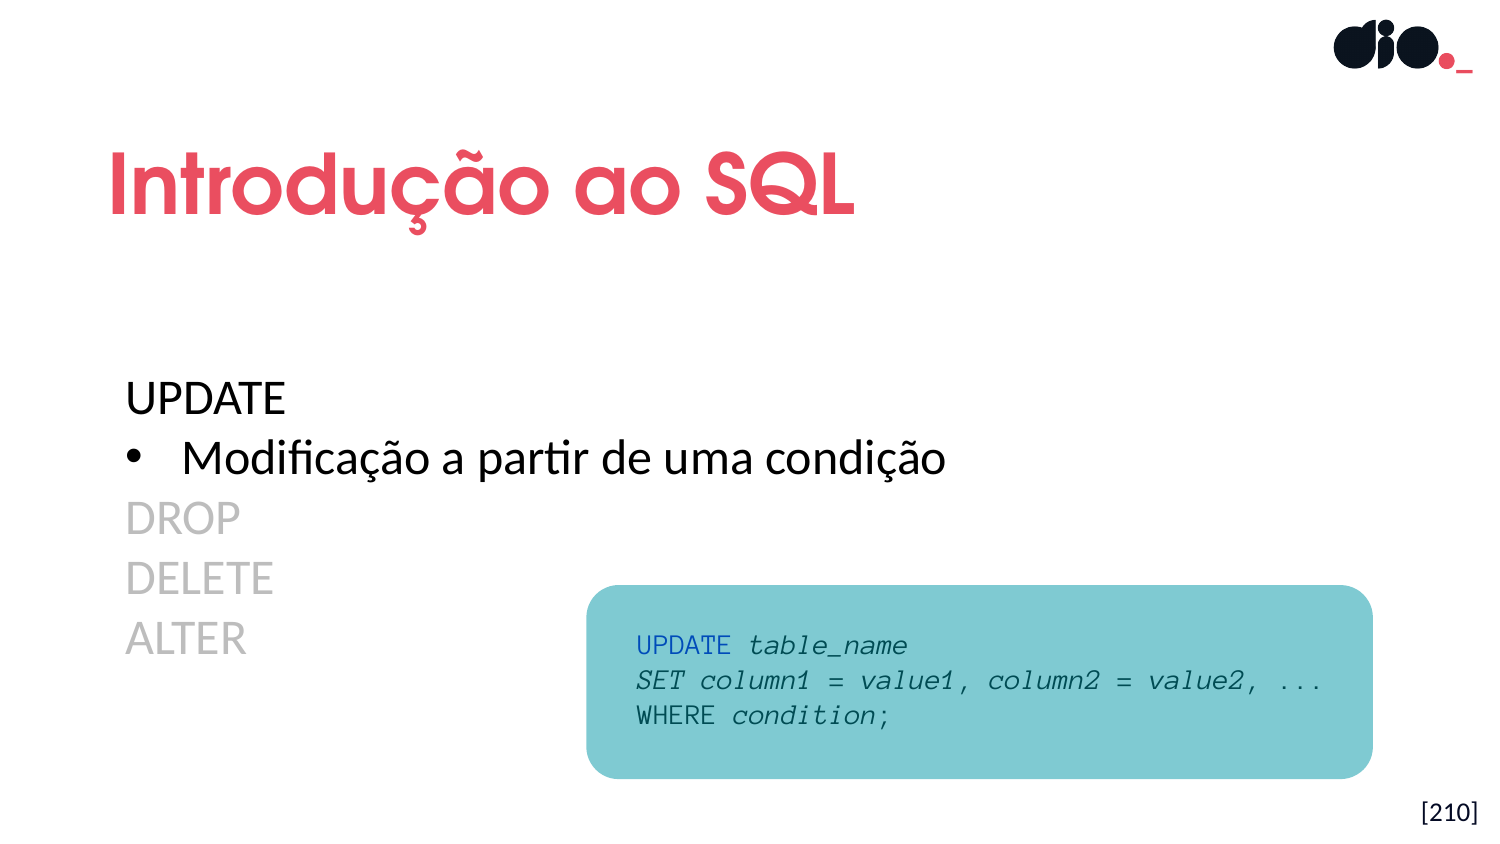

Introdução ao SQL
UPDATE
Modificação a partir de uma condição
DROP
DELETE
ALTER

UPDATE table_name 
SET column1 = value1, column2 = value2, ... 
WHERE condition;
[210]